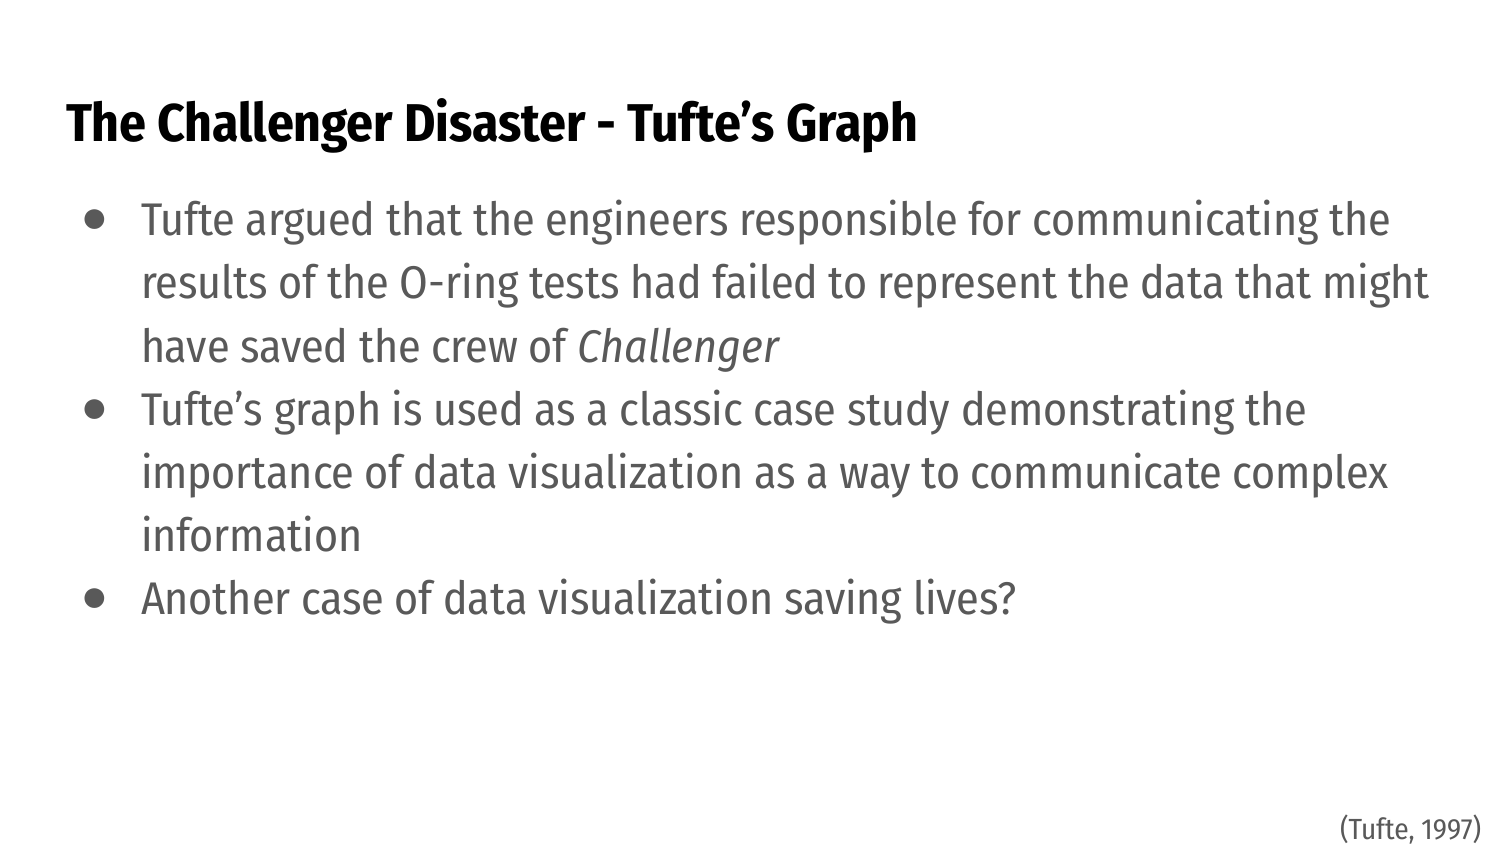

# The Challenger Disaster - Tufte’s Graph
Tufte argued that the engineers responsible for communicating the results of the O-ring tests had failed to represent the data that might have saved the crew of Challenger
Tufte’s graph is used as a classic case study demonstrating the importance of data visualization as a way to communicate complex information
Another case of data visualization saving lives?
(Tufte, 1997)